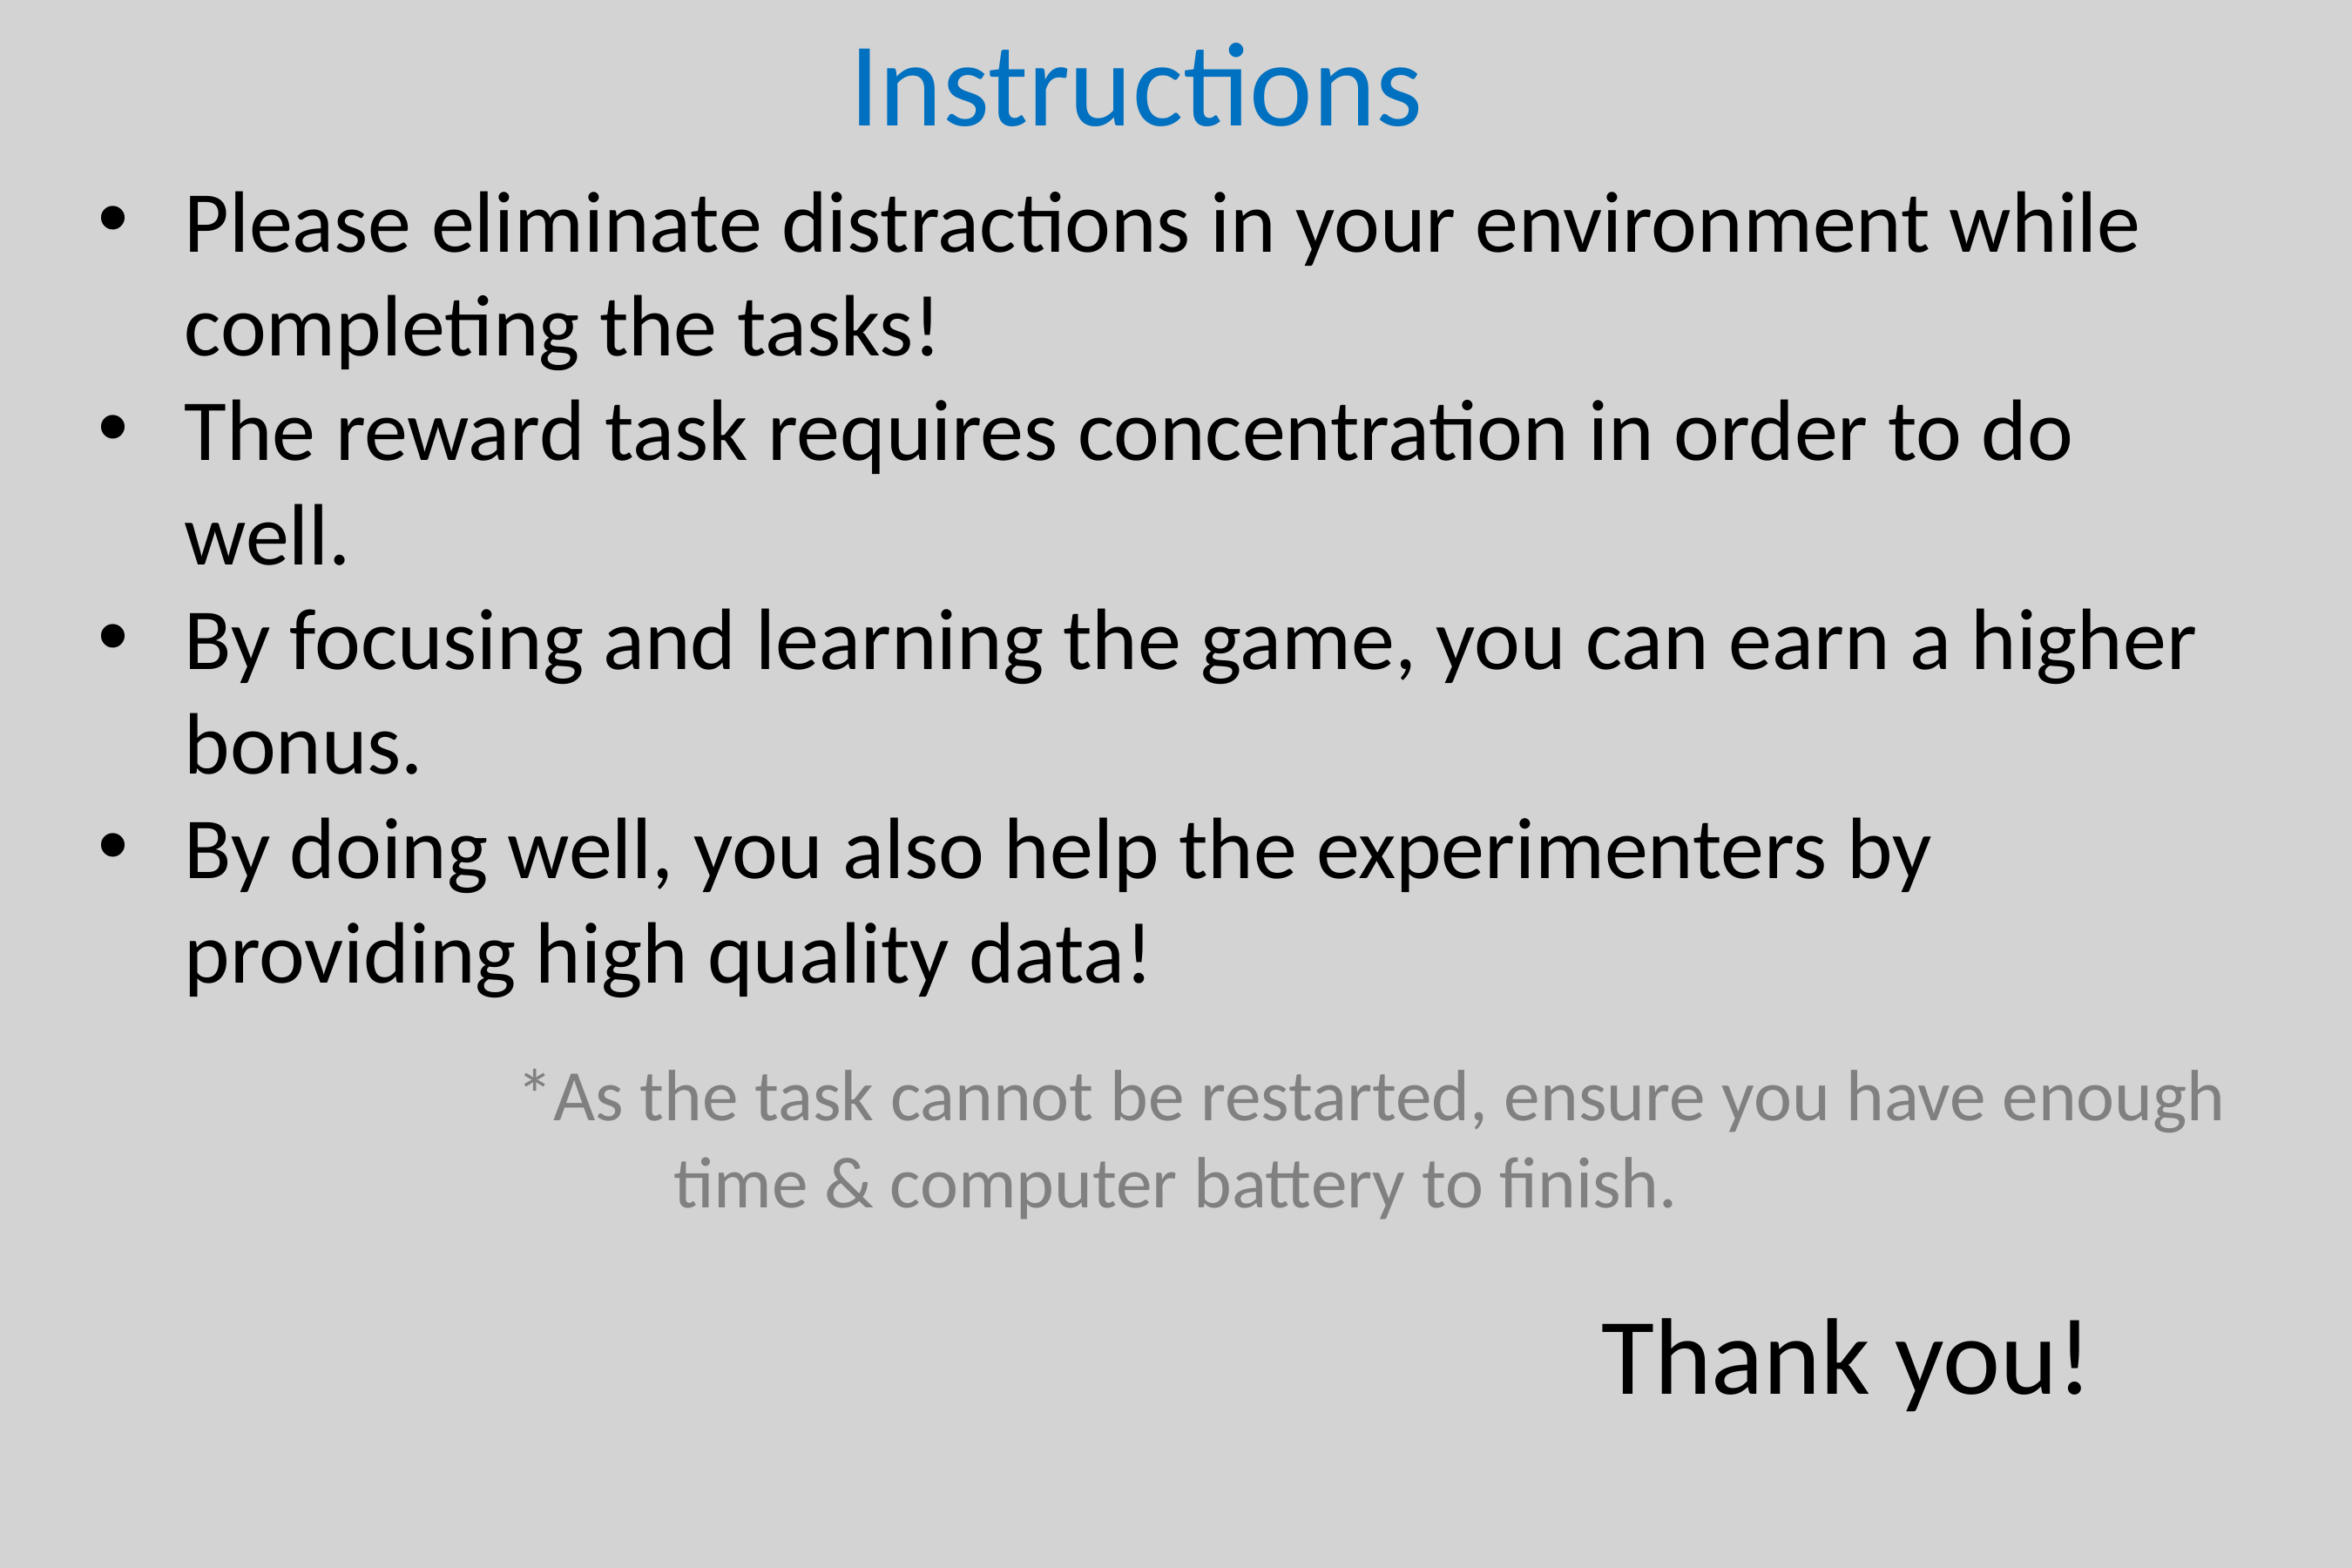

Instructions
Please eliminate distractions in your environment while completing the tasks!
The reward task requires concentration in order to do well.
By focusing and learning the game, you can earn a higher bonus.
By doing well, you also help the experimenters by providing high quality data!

			*As the task cannot be restarted, ensure you have enough time & computer battery to finish.

											  Thank you!